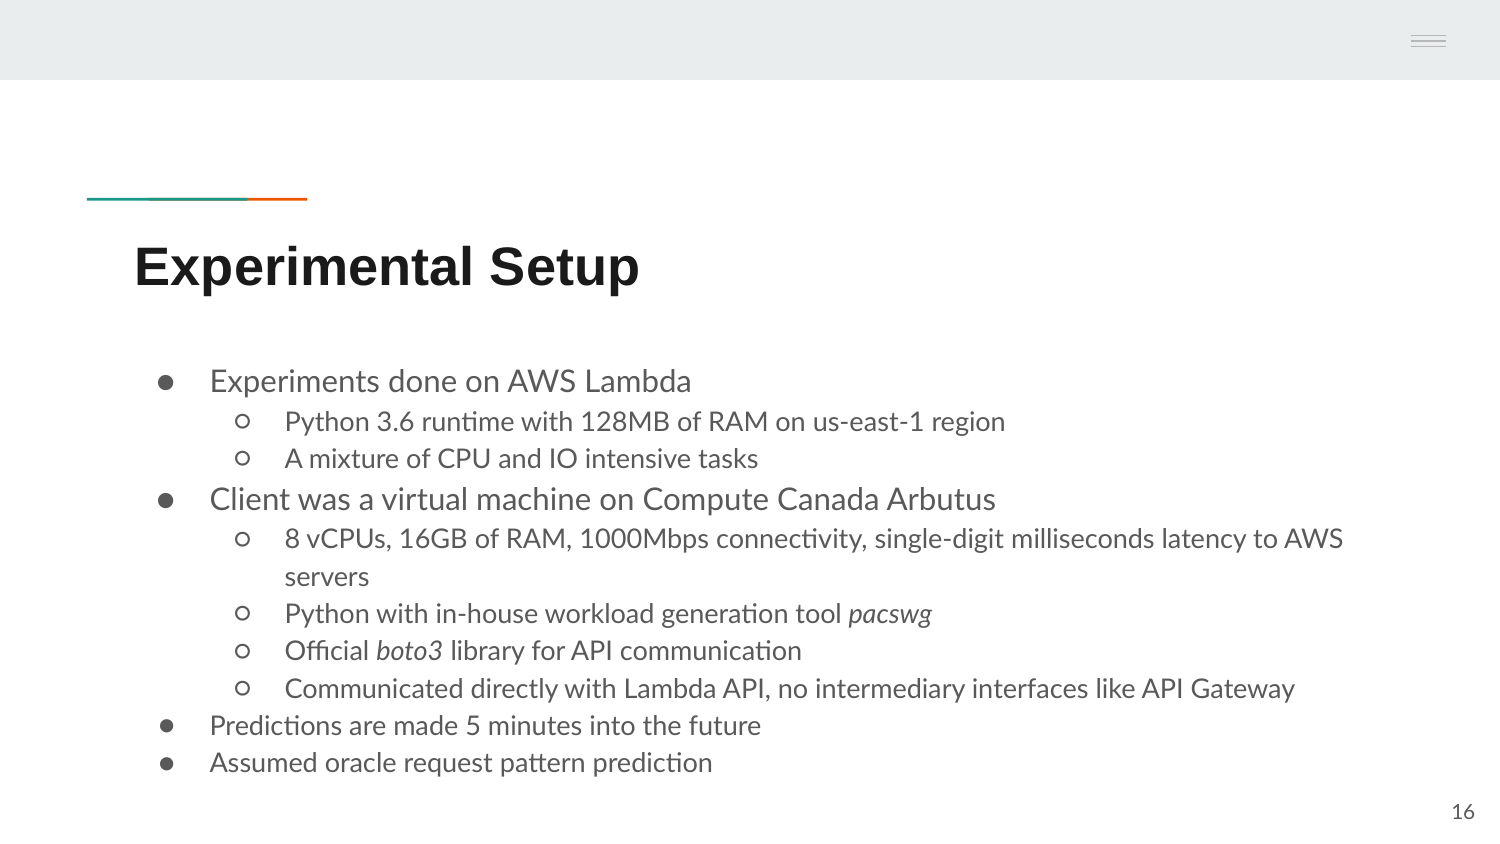

# Experimental Setup
Experiments done on AWS Lambda
Python 3.6 runtime with 128MB of RAM on us-east-1 region
A mixture of CPU and IO intensive tasks
Client was a virtual machine on Compute Canada Arbutus
8 vCPUs, 16GB of RAM, 1000Mbps connectivity, single-digit milliseconds latency to AWS servers
Python with in-house workload generation tool pacswg
Official boto3 library for API communication
Communicated directly with Lambda API, no intermediary interfaces like API Gateway
Predictions are made 5 minutes into the future
Assumed oracle request pattern prediction
16